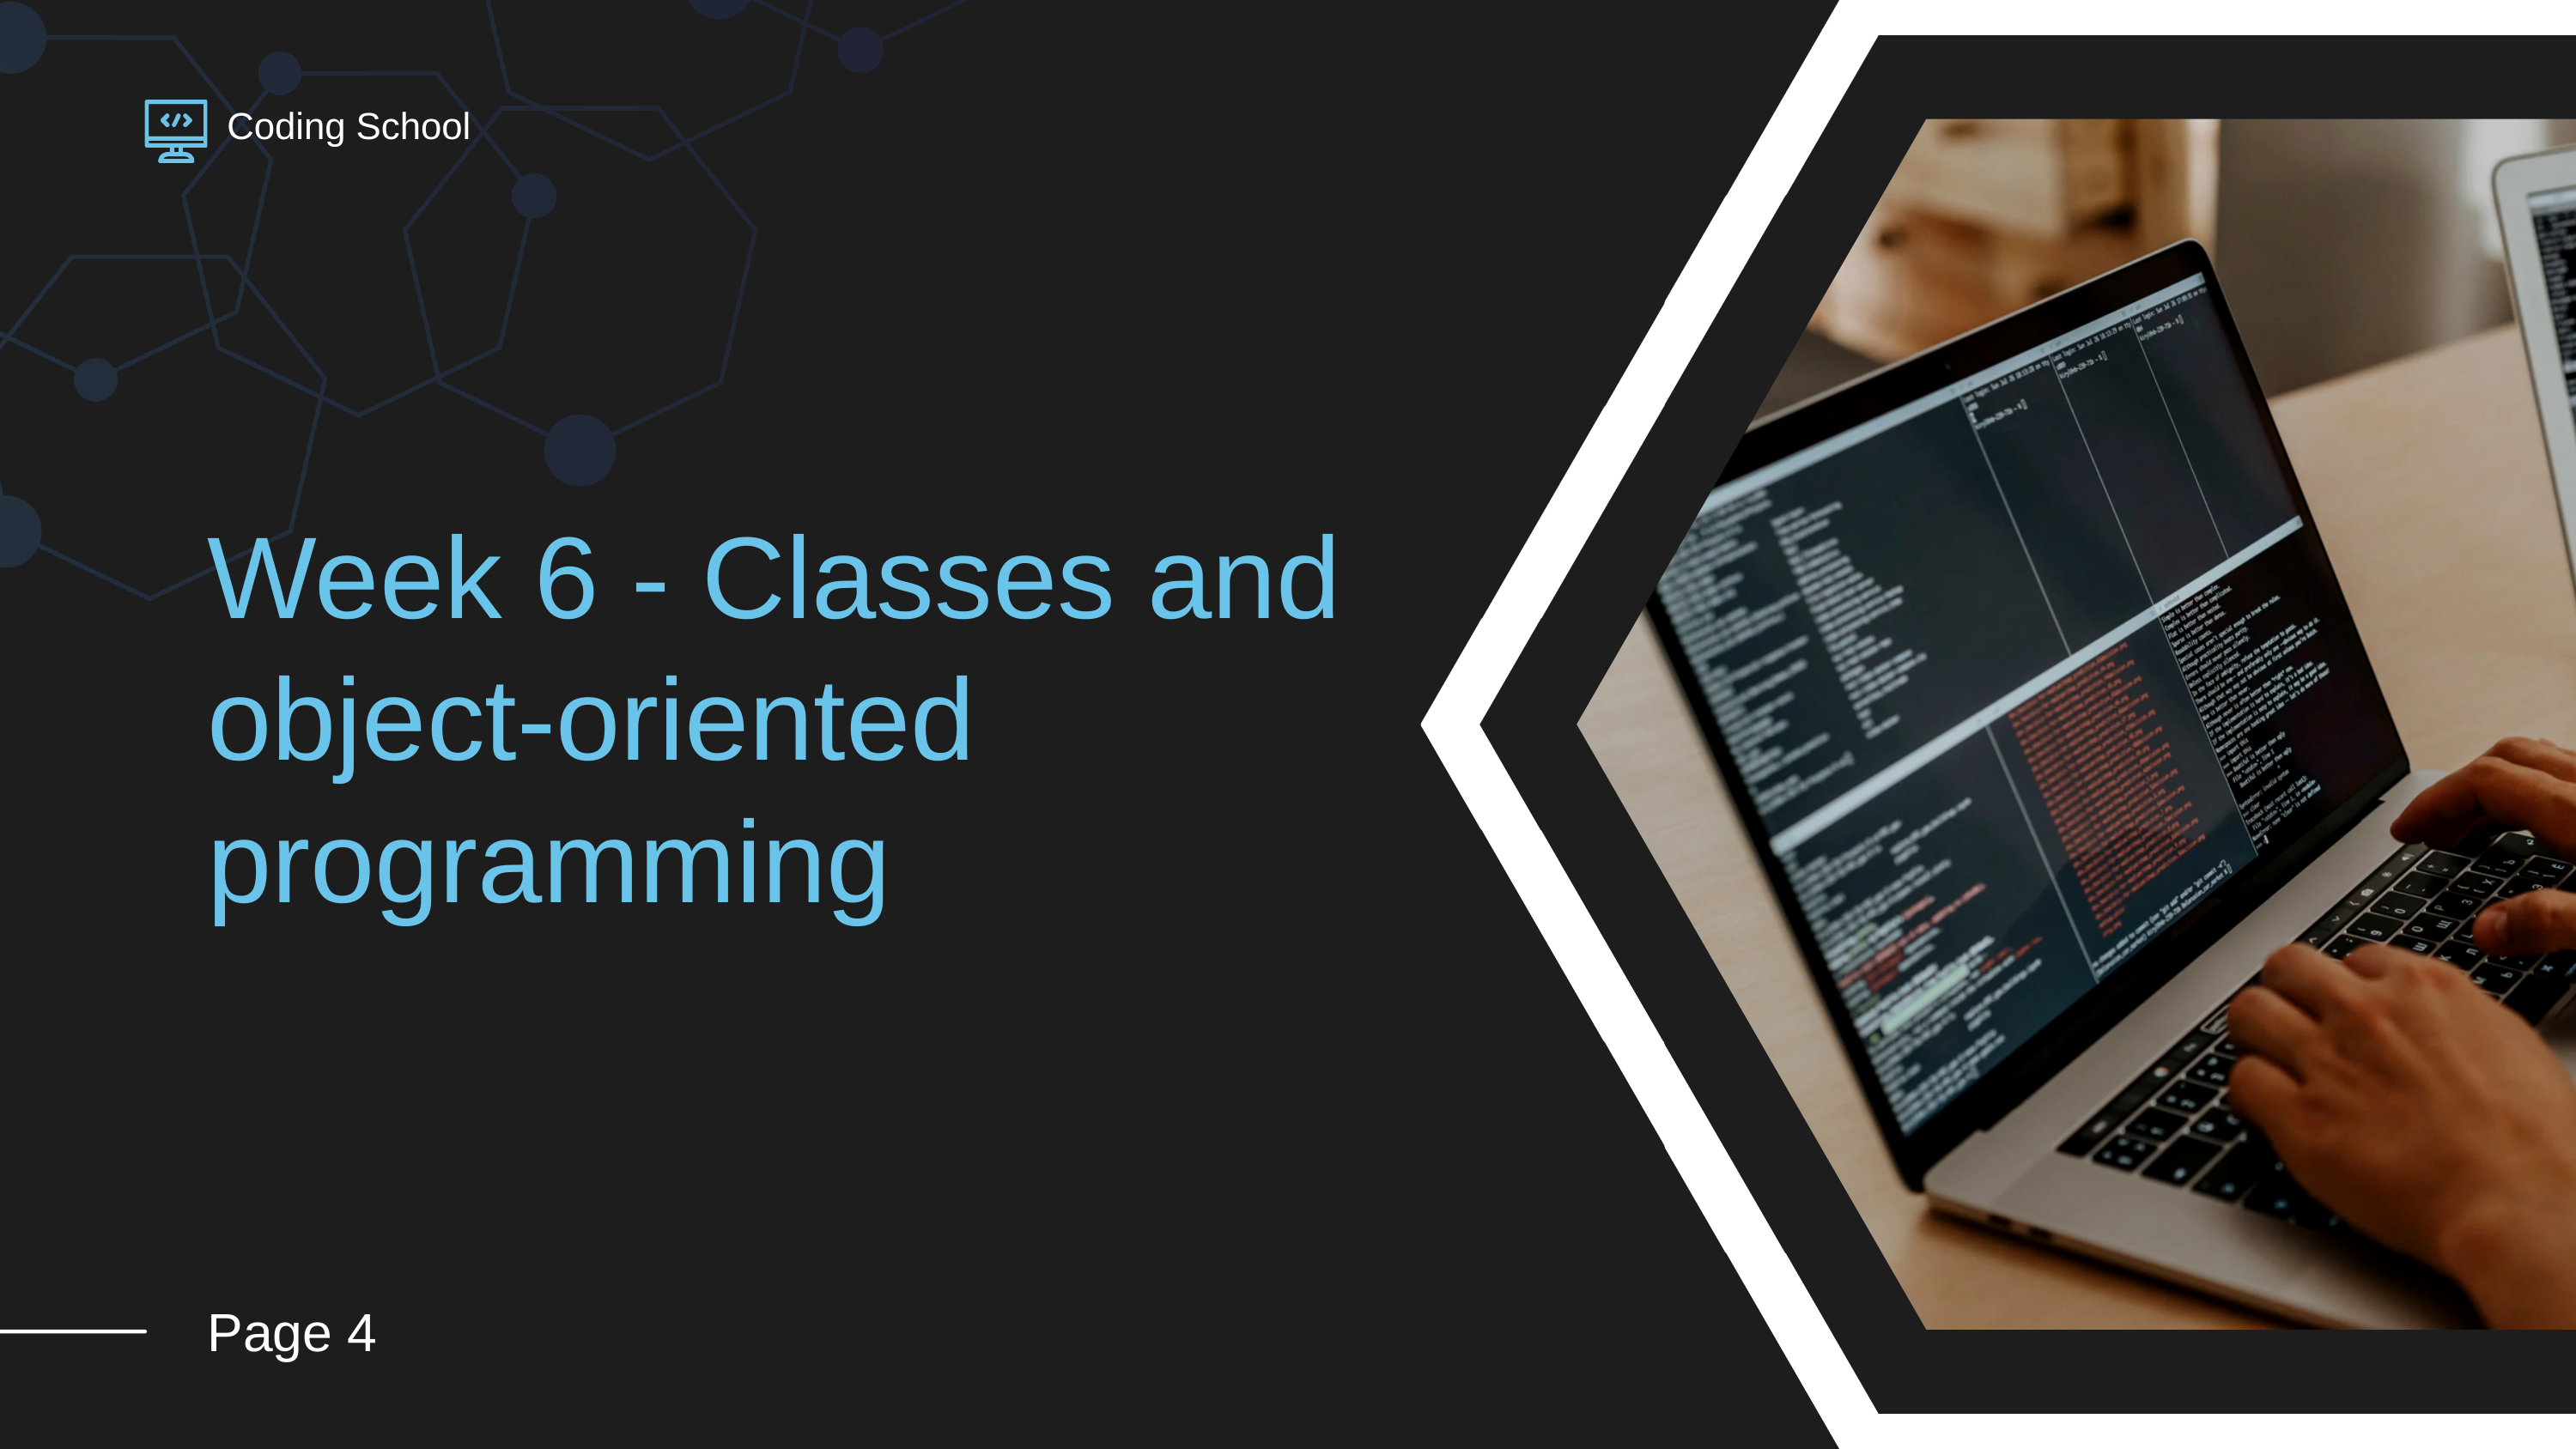

Coding School

Week 6 - Classes and object-oriented programming

Page 4